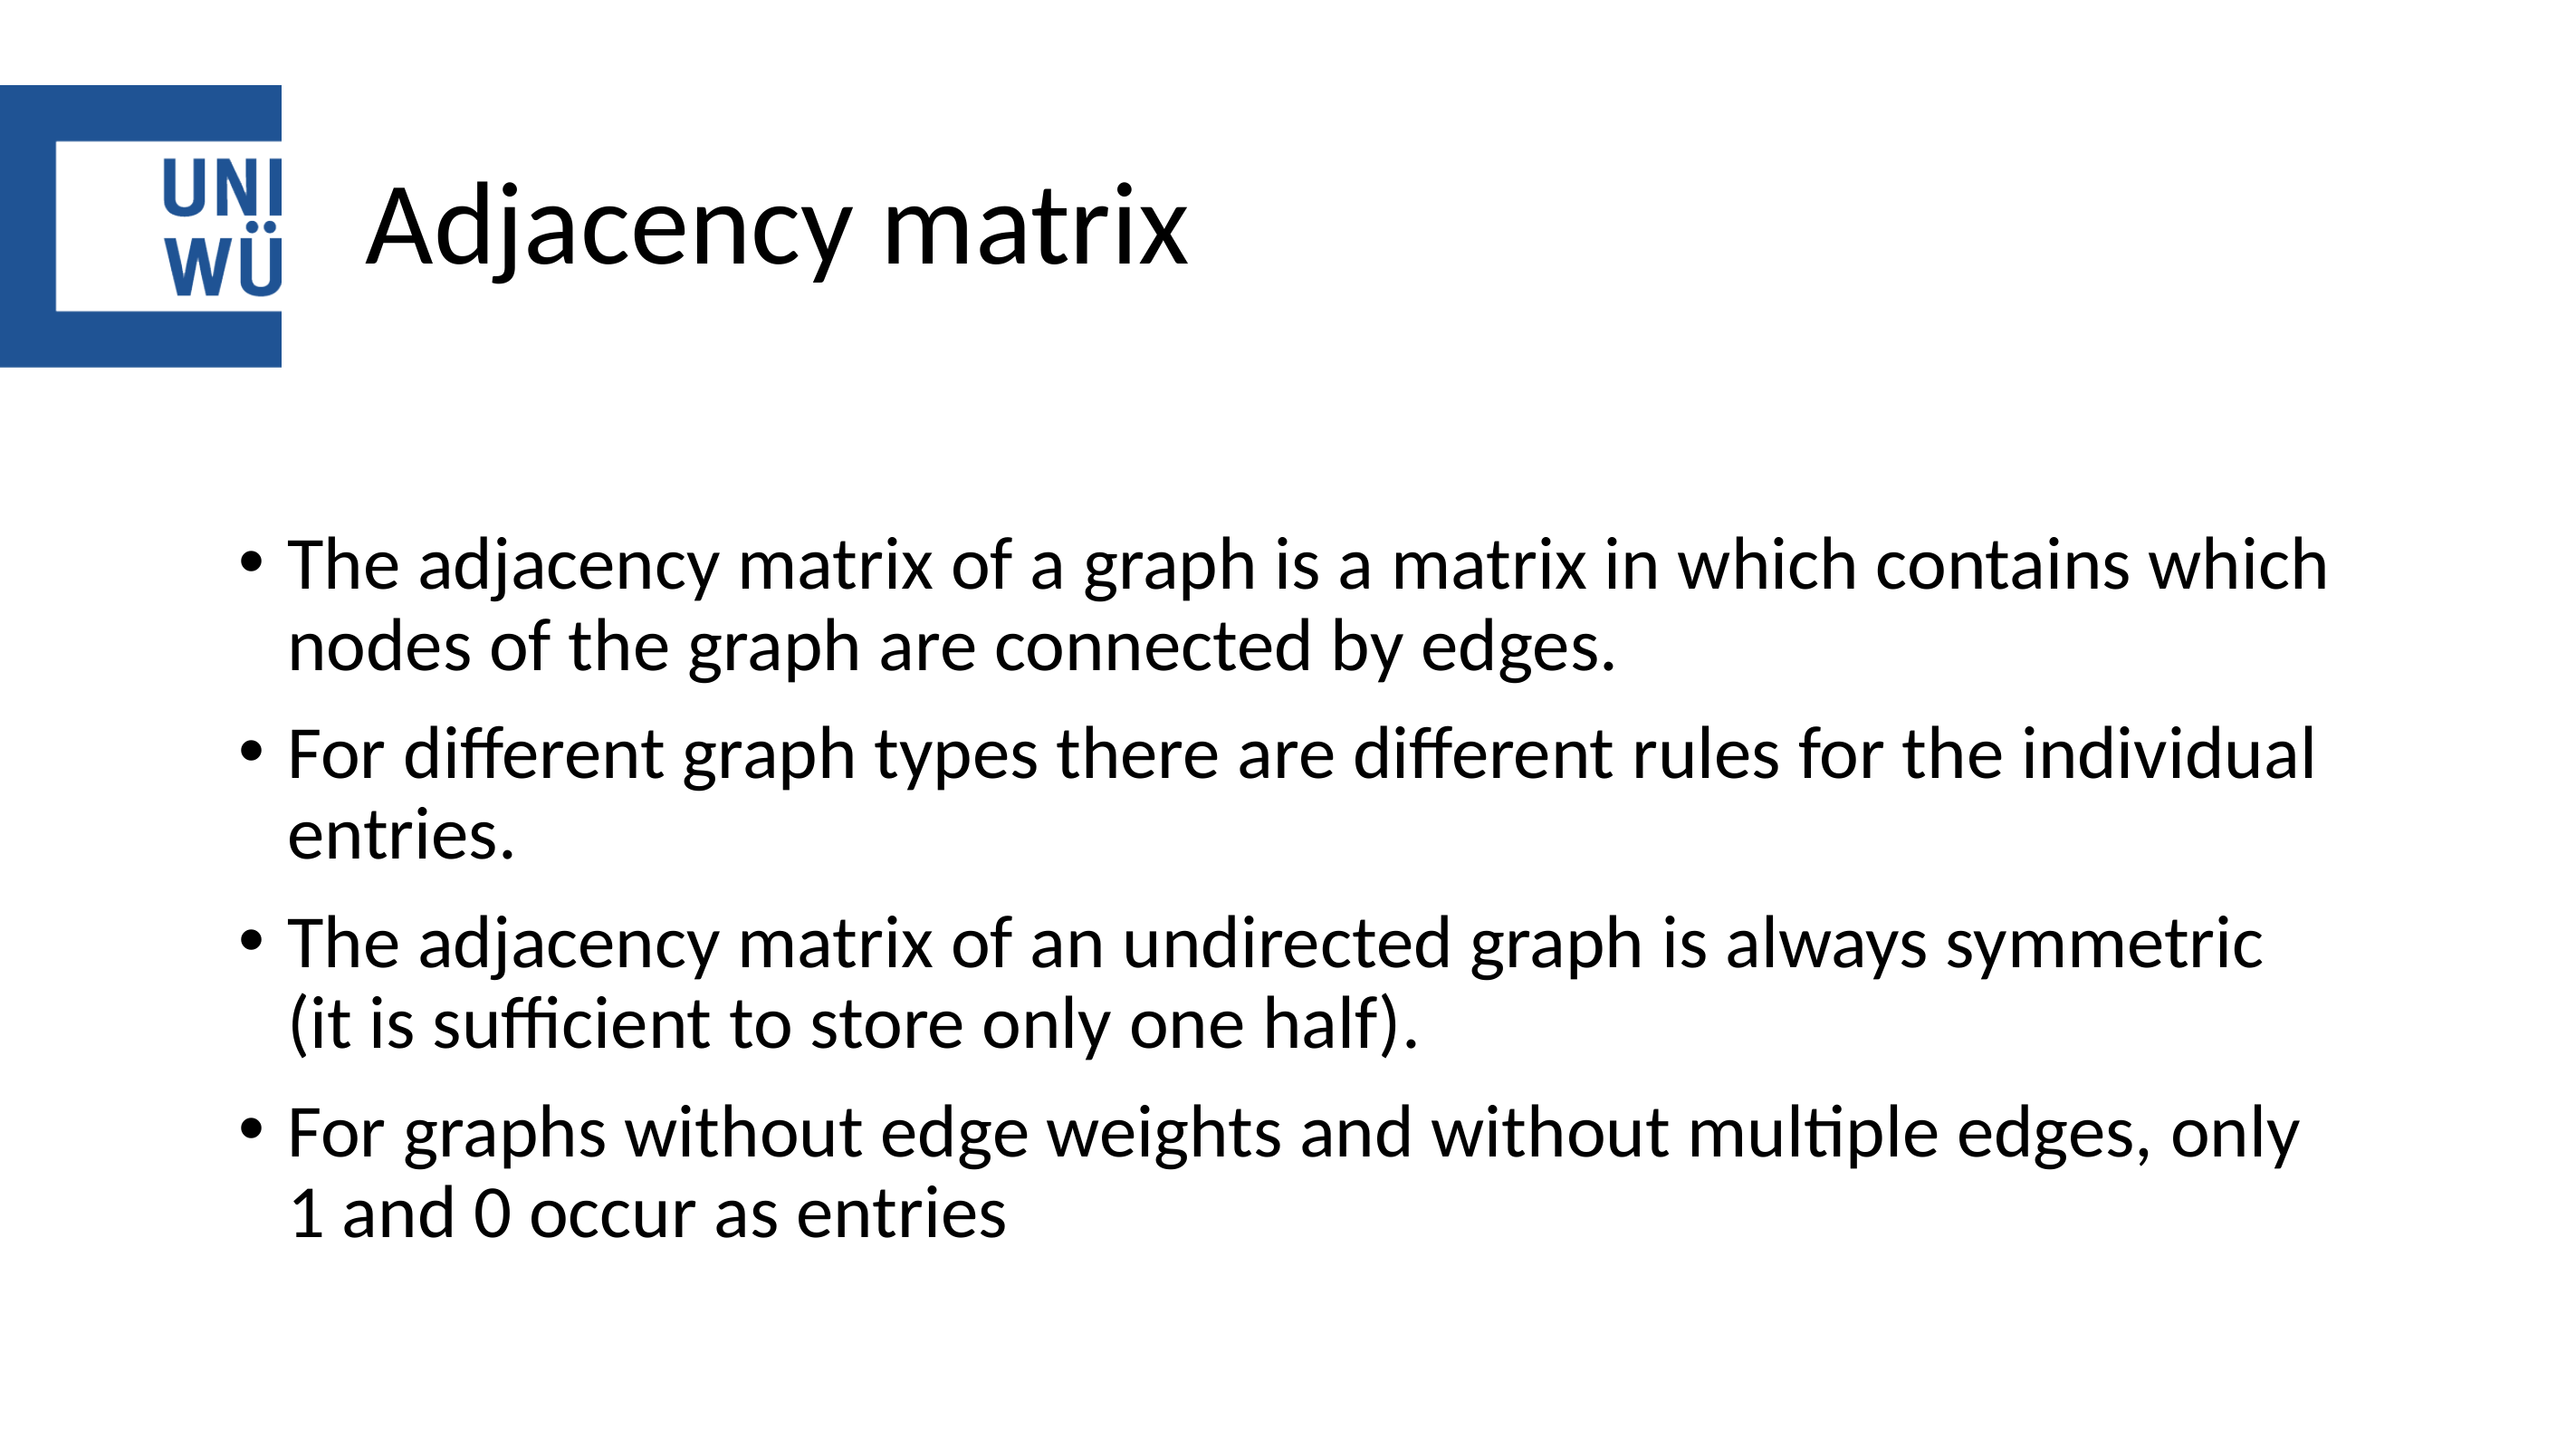

# Adjacency matrix
The adjacency matrix of a graph is a matrix in which contains which nodes of the graph are connected by edges.
For different graph types there are different rules for the individual entries.
The adjacency matrix of an undirected graph is always symmetric (it is sufficient to store only one half).
For graphs without edge weights and without multiple edges, only 1 and 0 occur as entries